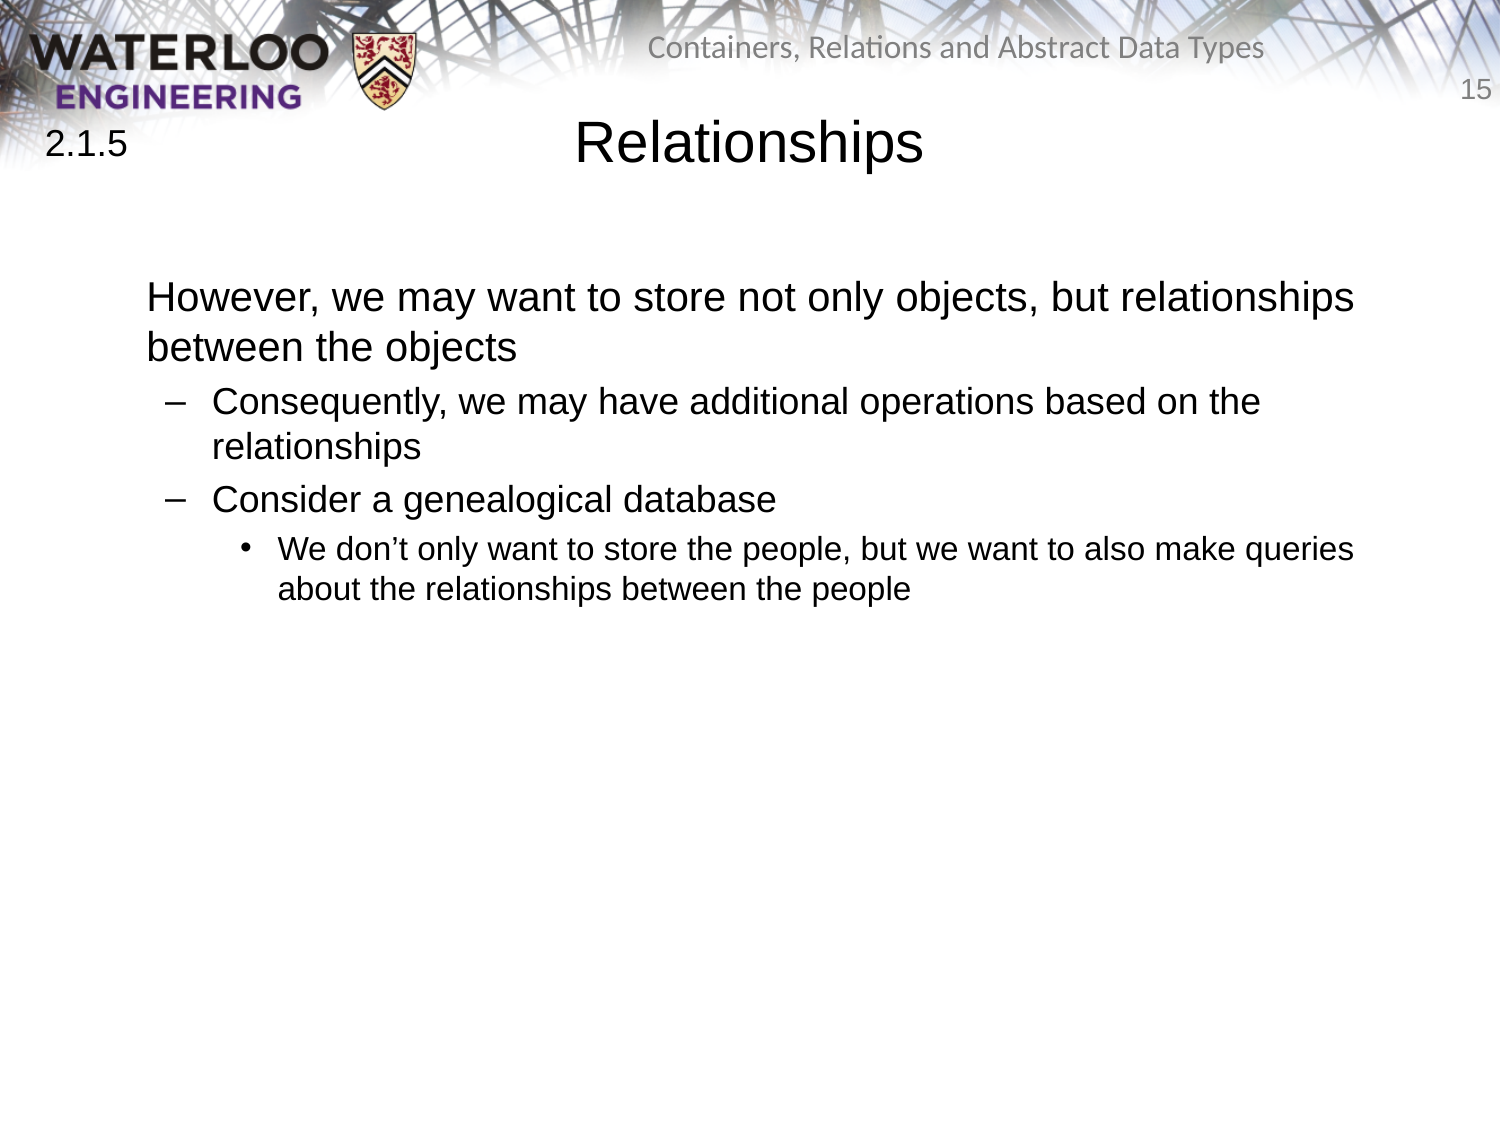

# Relationships
2.1.5
	However, we may want to store not only objects, but relationships between the objects
Consequently, we may have additional operations based on the relationships
Consider a genealogical database
We don’t only want to store the people, but we want to also make queries about the relationships between the people